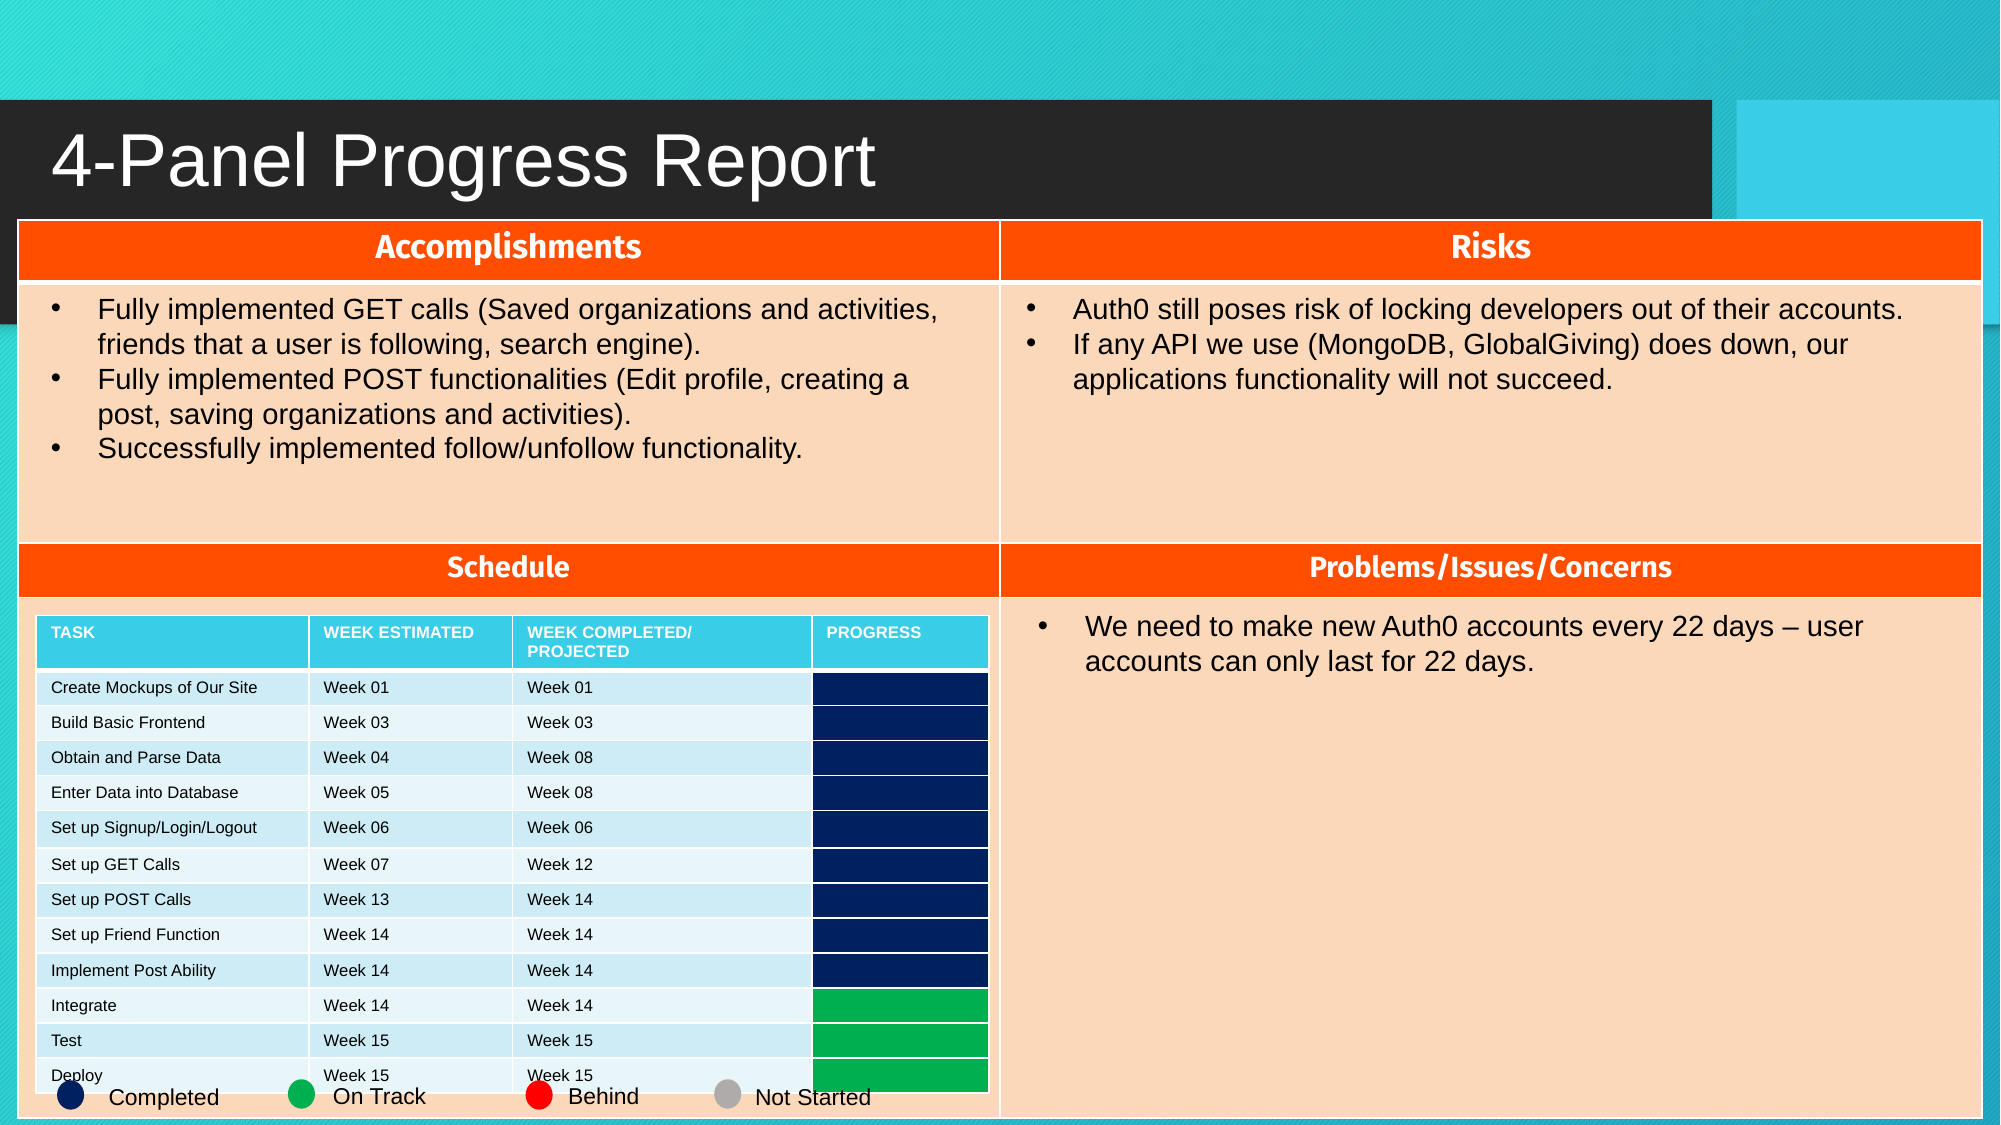

# 4-Panel Progress Report
| Accomplishments | Risks |
| --- | --- |
|  |  |
| Schedule | Problems/Issues/Concerns |
|  |  |
Fully implemented GET calls (Saved organizations and activities, friends that a user is following, search engine).
Fully implemented POST functionalities (Edit profile, creating a post, saving organizations and activities).
Successfully implemented follow/unfollow functionality.

Auth0 still poses risk of locking developers out of their accounts.
If any API we use (MongoDB, GlobalGiving) does down, our applications functionality will not succeed.

We need to make new Auth0 accounts every 22 days – user accounts can only last for 22 days.
| TASK | WEEK ESTIMATED | WEEK COMPLETED/ PROJECTED | PROGRESS |
| --- | --- | --- | --- |
| Create Mockups of Our Site | Week 01 | Week 01 |  |
| Build Basic Frontend | Week 03 | Week 03 |  |
| Obtain and Parse Data | Week 04 | Week 08 |  |
| Enter Data into Database | Week 05 | Week 08 |  |
| Set up Signup/Login/Logout | Week 06 | Week 06 |  |
| Set up GET Calls | Week 07 | Week 12 |  |
| Set up POST Calls | Week 13 | Week 14 |  |
| Set up Friend Function | Week 14 | Week 14 |  |
| Implement Post Ability | Week 14 | Week 14 |  |
| Integrate | Week 14 | Week 14 |  |
| Test | Week 15 | Week 15 |  |
| Deploy | Week 15 | Week 15 |  |

On Track
Behind
Completed
Not Started